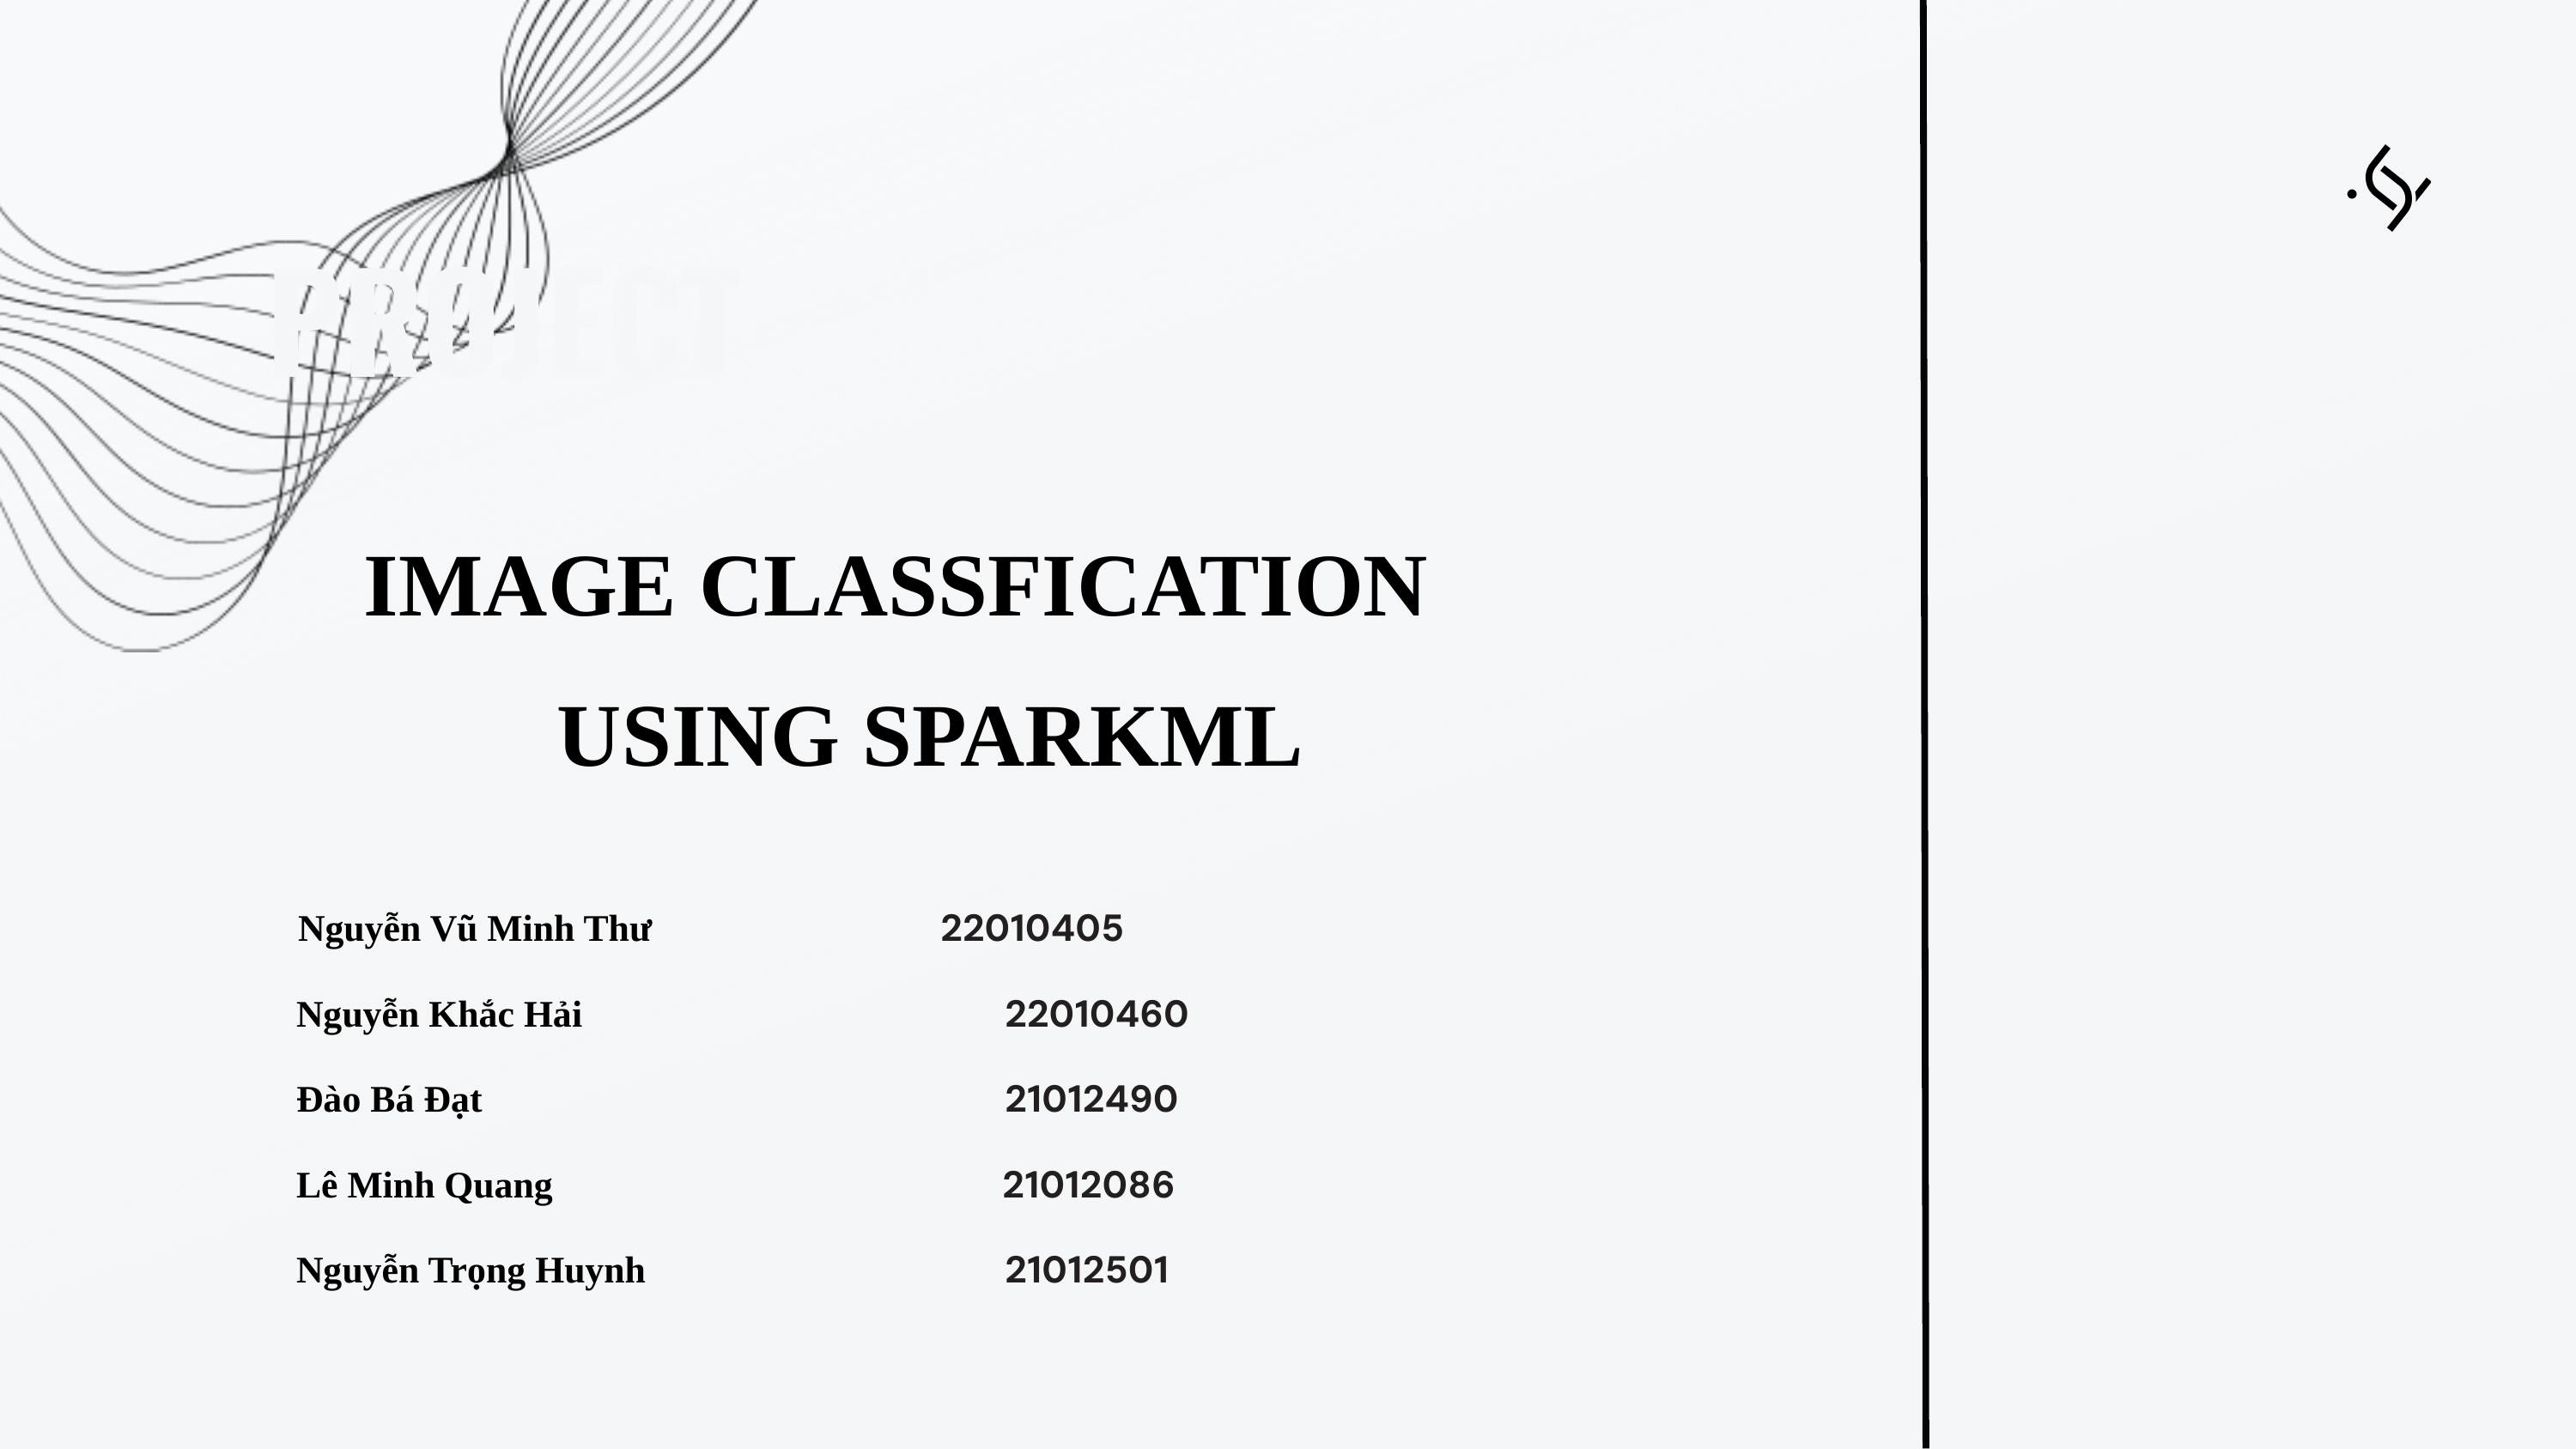

PROJECT
IMAGE CLASSFICATION
USING SPARKML
Nguyễn Vũ Minh Thư			22010405
Nguyễn Khắc Hải				22010460
Đào Bá Đạt					21012490
Lê Minh Quang		                           21012086
Nguyễn Trọng Huynh			21012501